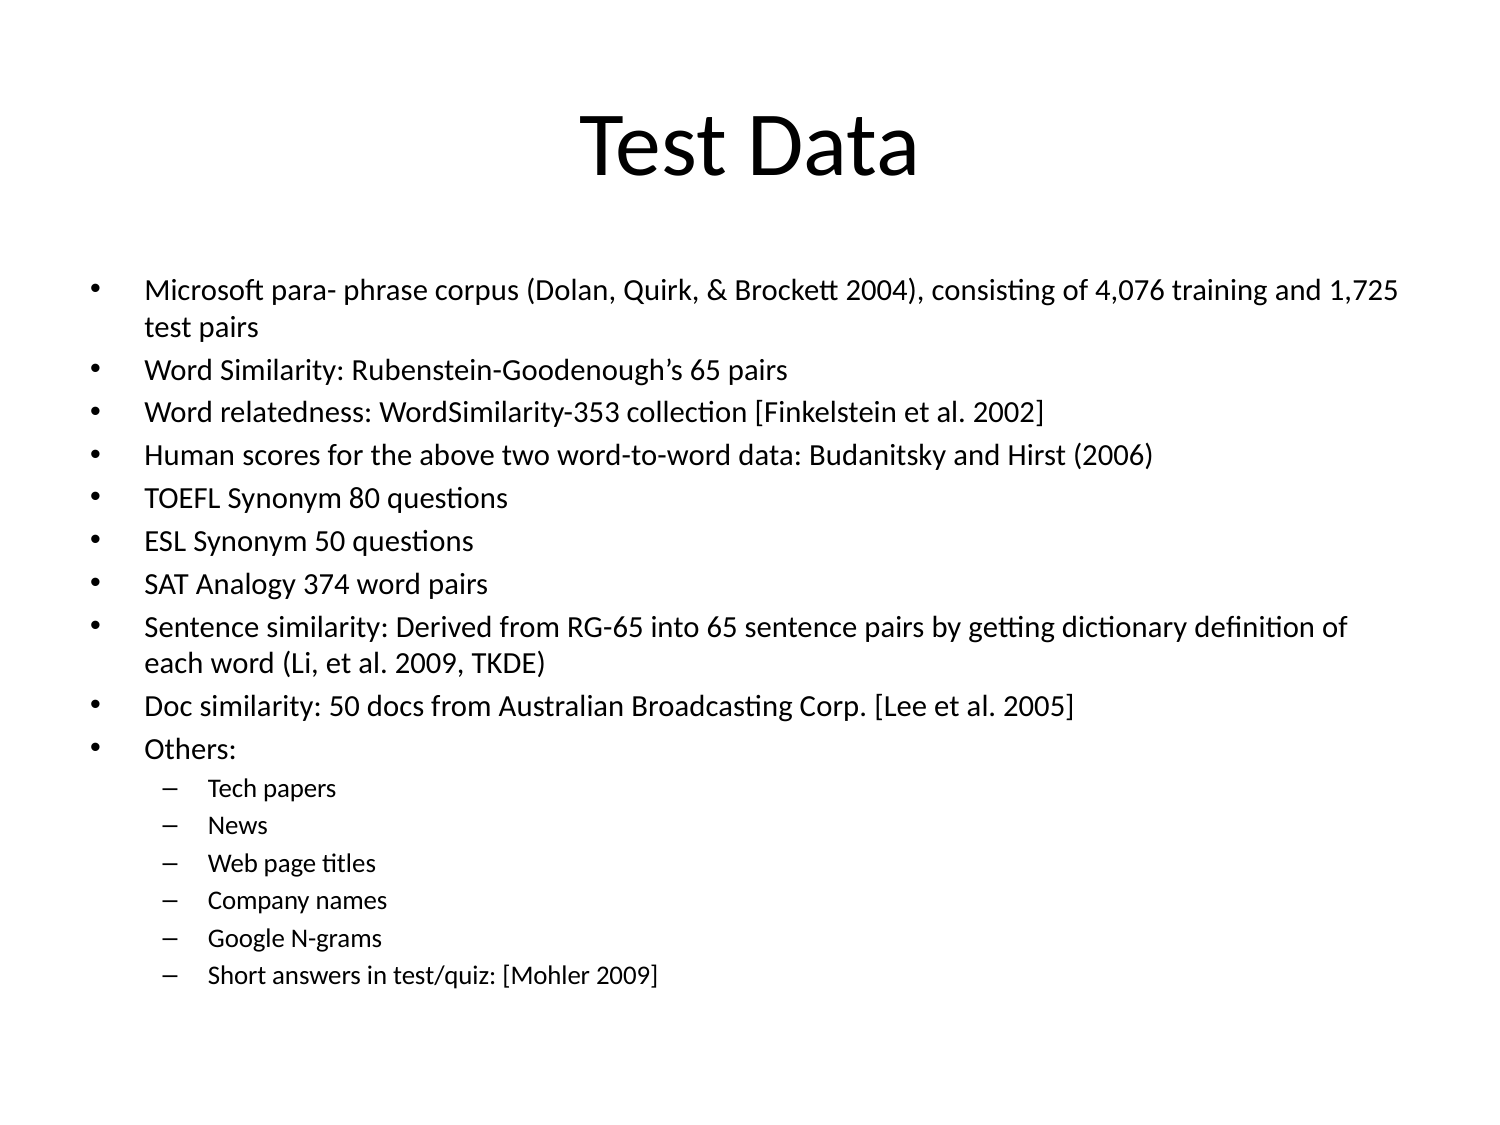

# Test Data
Microsoft para- phrase corpus (Dolan, Quirk, & Brockett 2004), consisting of 4,076 training and 1,725 test pairs
Word Similarity: Rubenstein-Goodenough’s 65 pairs
Word relatedness: WordSimilarity-353 collection [Finkelstein et al. 2002]
Human scores for the above two word-to-word data: Budanitsky and Hirst (2006)
TOEFL Synonym 80 questions
ESL Synonym 50 questions
SAT Analogy 374 word pairs
Sentence similarity: Derived from RG-65 into 65 sentence pairs by getting dictionary definition of each word (Li, et al. 2009, TKDE)
Doc similarity: 50 docs from Australian Broadcasting Corp. [Lee et al. 2005]
Others:
Tech papers
News
Web page titles
Company names
Google N-grams
Short answers in test/quiz: [Mohler 2009]